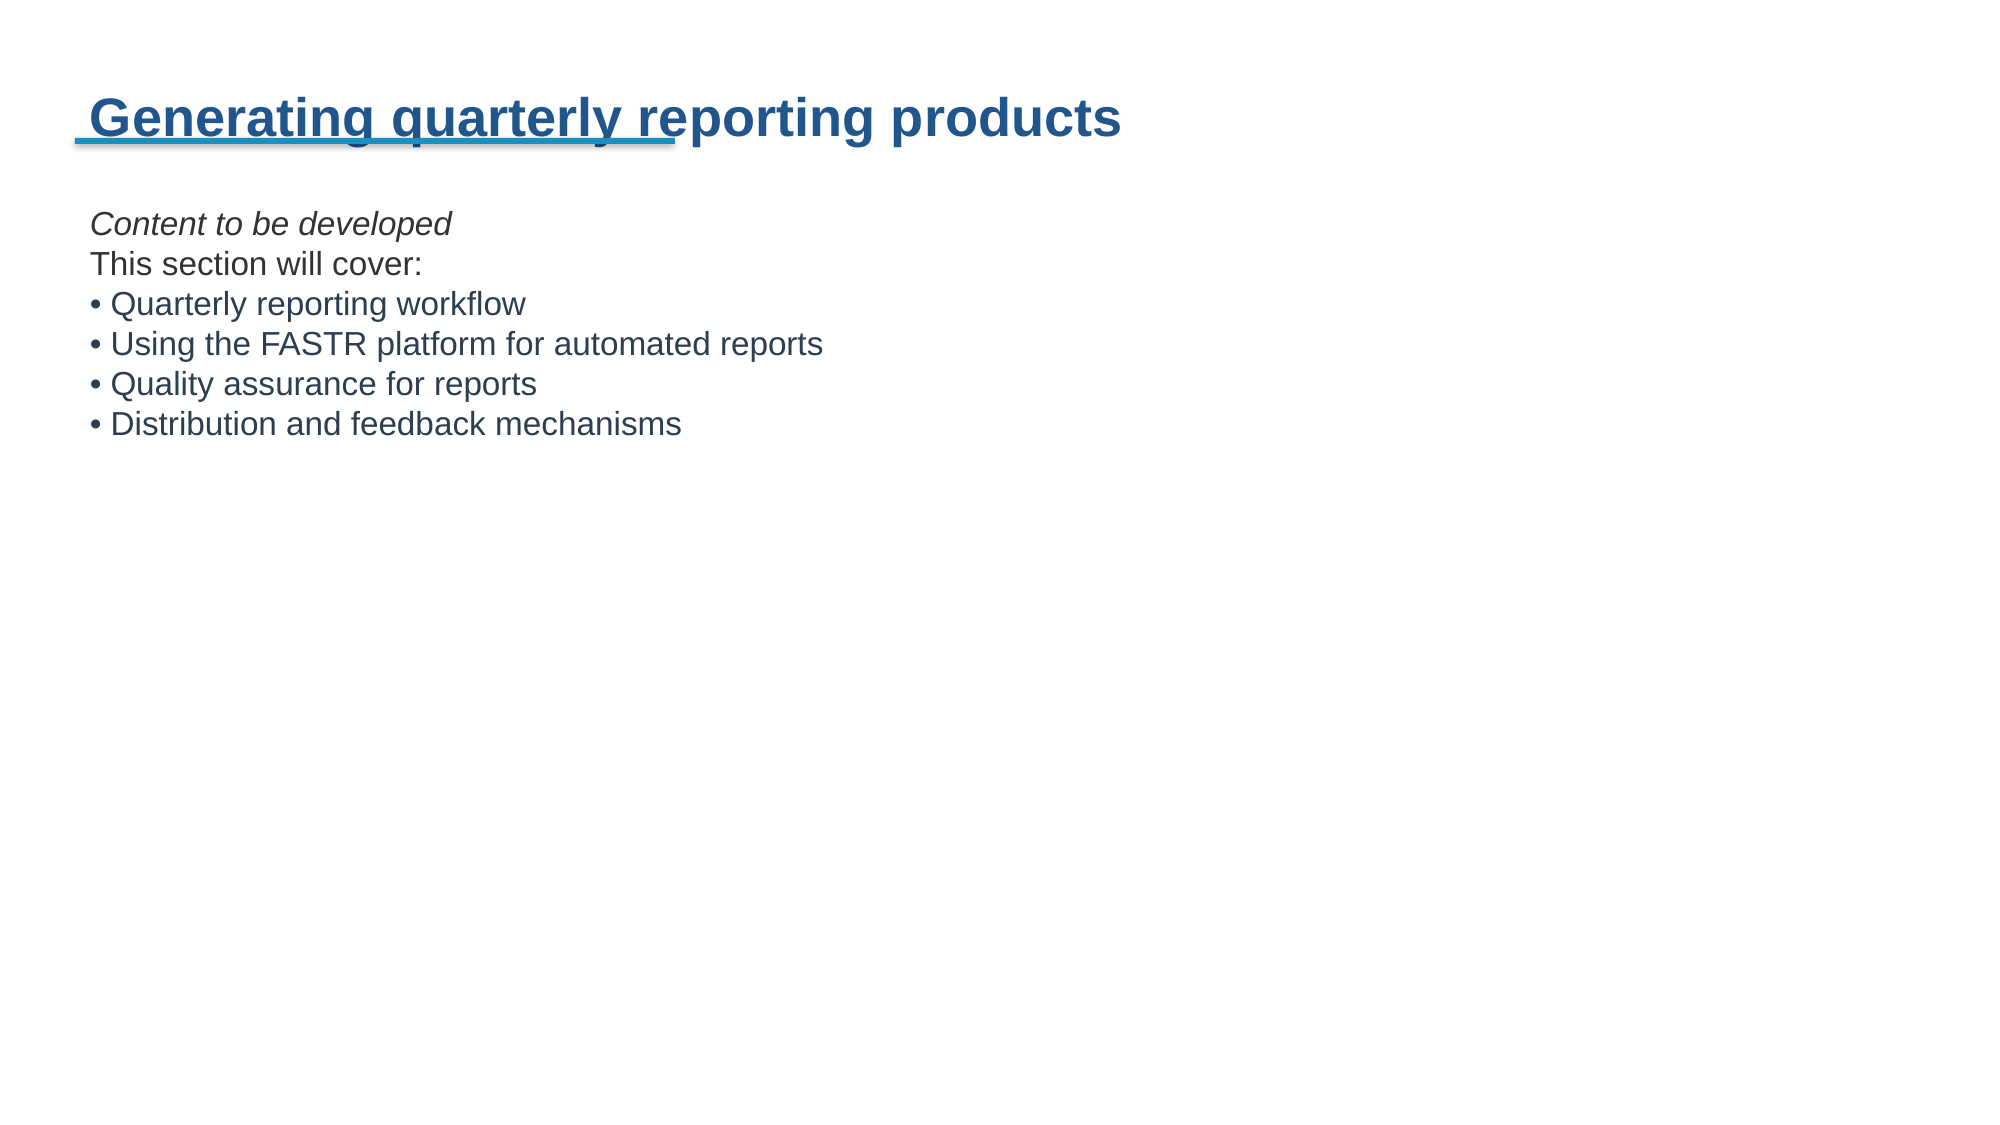

Generating quarterly reporting products

Content to be developed
This section will cover:
• Quarterly reporting workflow
• Using the FASTR platform for automated reports
• Quality assurance for reports
• Distribution and feedback mechanisms